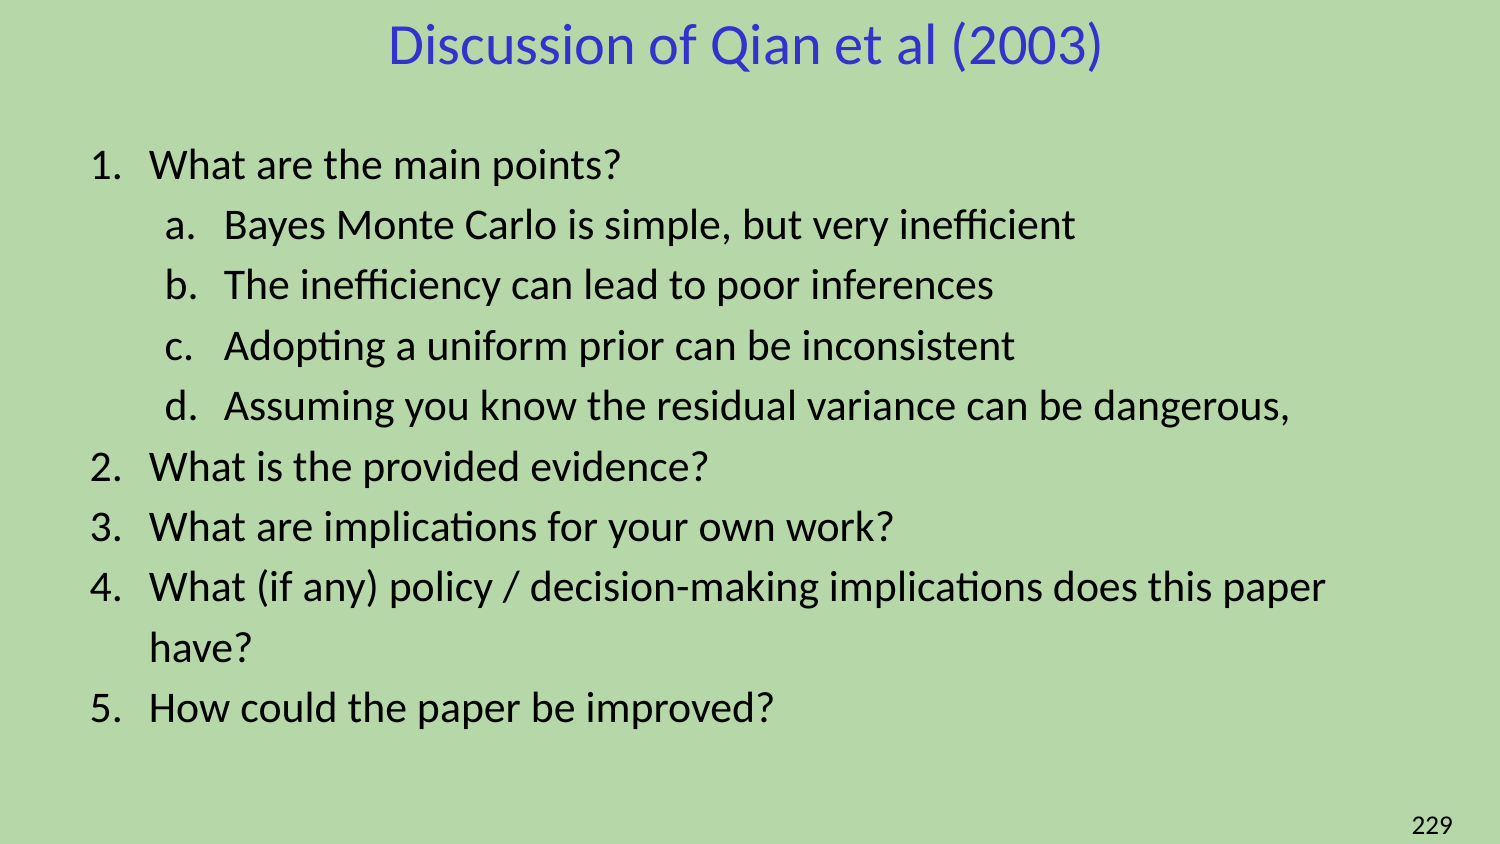

# Discussion of Qian et al (2003)
What are the main points?
Bayes Monte Carlo is simple, but very inefficient
The inefficiency can lead to poor inferences
Adopting a uniform prior can be inconsistent
Assuming you know the residual variance can be dangerous,
What is the provided evidence?
What are implications for your own work?
What (if any) policy / decision-making implications does this paper have?
How could the paper be improved?
229